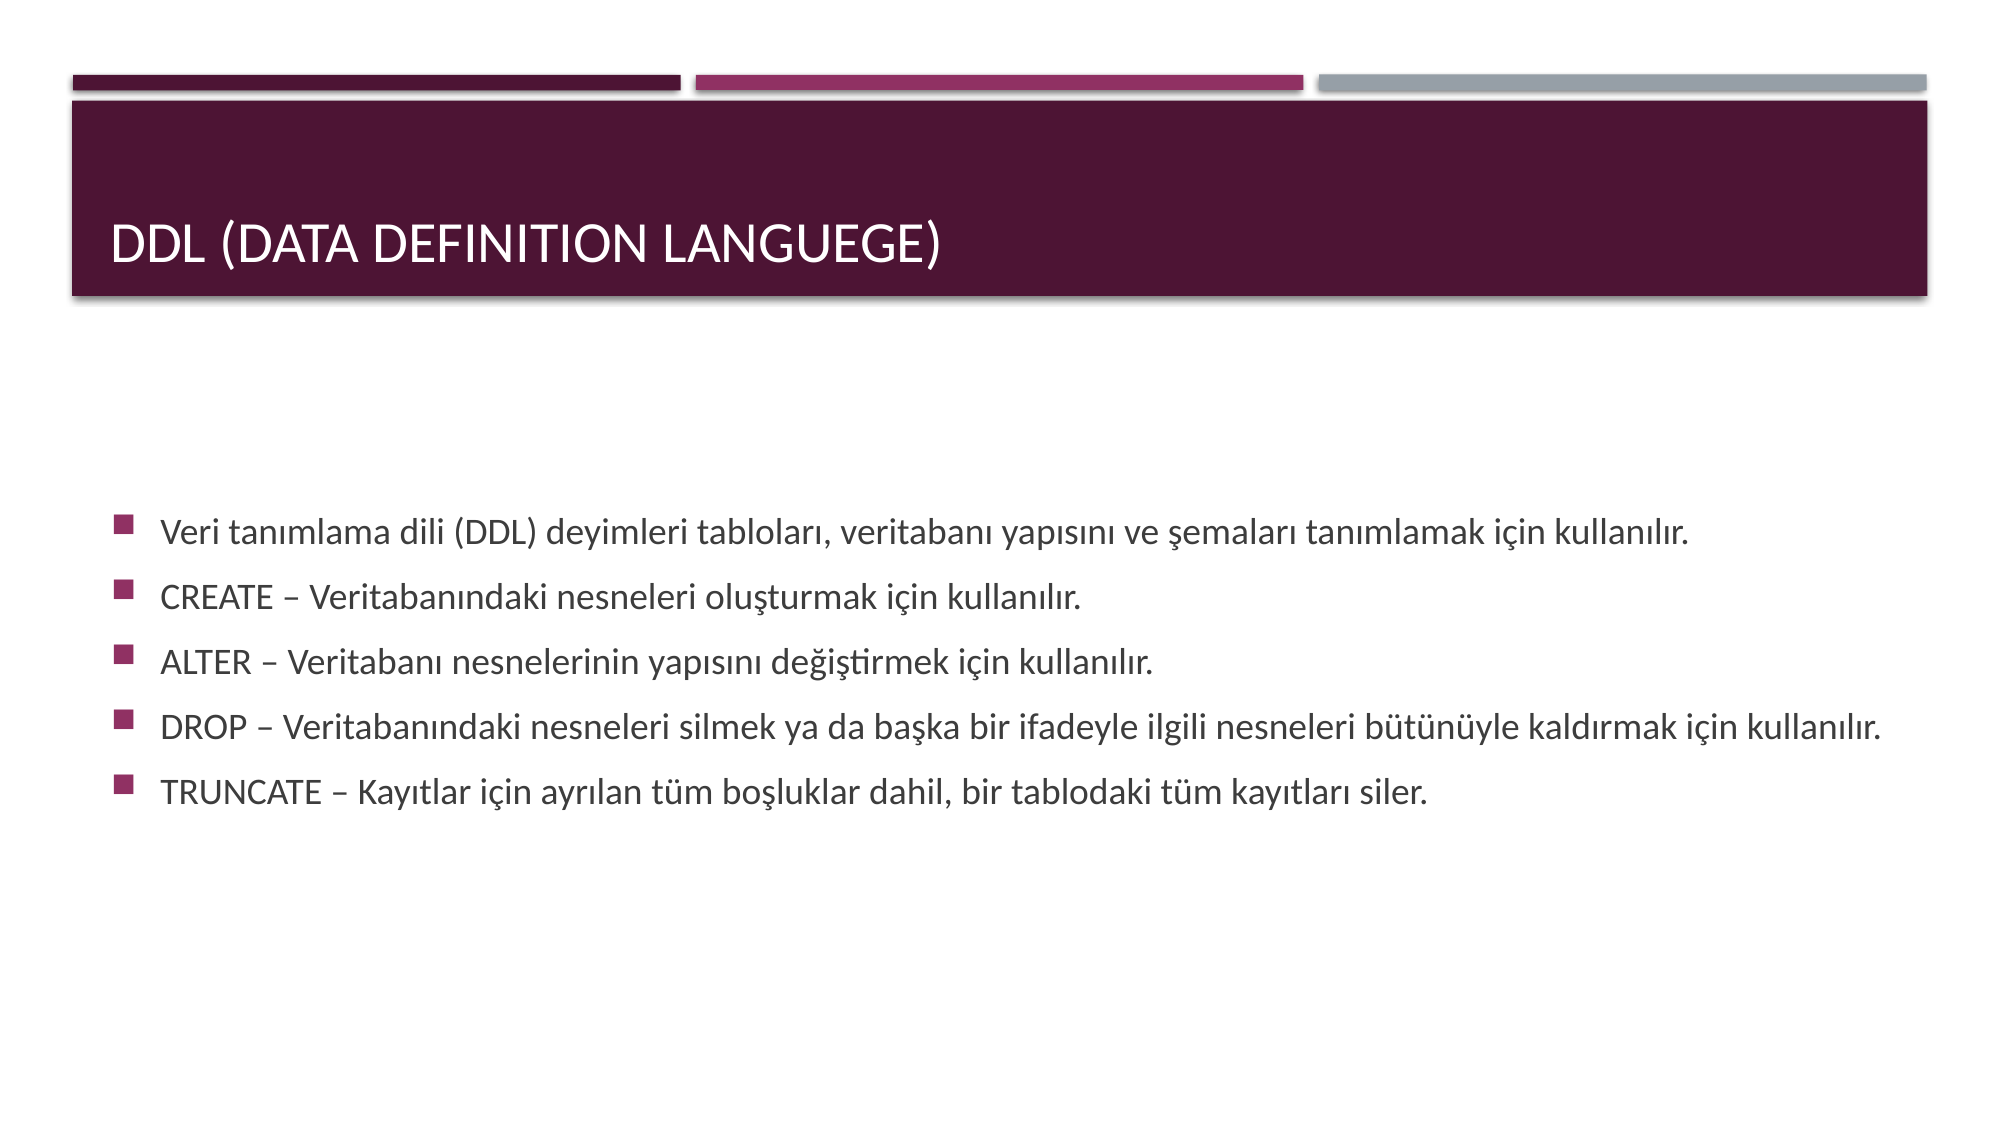

# DDL (DATA defınıtıon languege)
Veri tanımlama dili (DDL) deyimleri tabloları, veritabanı yapısını ve şemaları tanımlamak için kullanılır.
CREATE – Veritabanındaki nesneleri oluşturmak için kullanılır.
ALTER – Veritabanı nesnelerinin yapısını değiştirmek için kullanılır.
DROP – Veritabanındaki nesneleri silmek ya da başka bir ifadeyle ilgili nesneleri bütünüyle kaldırmak için kullanılır.
TRUNCATE – Kayıtlar için ayrılan tüm boşluklar dahil, bir tablodaki tüm kayıtları siler.